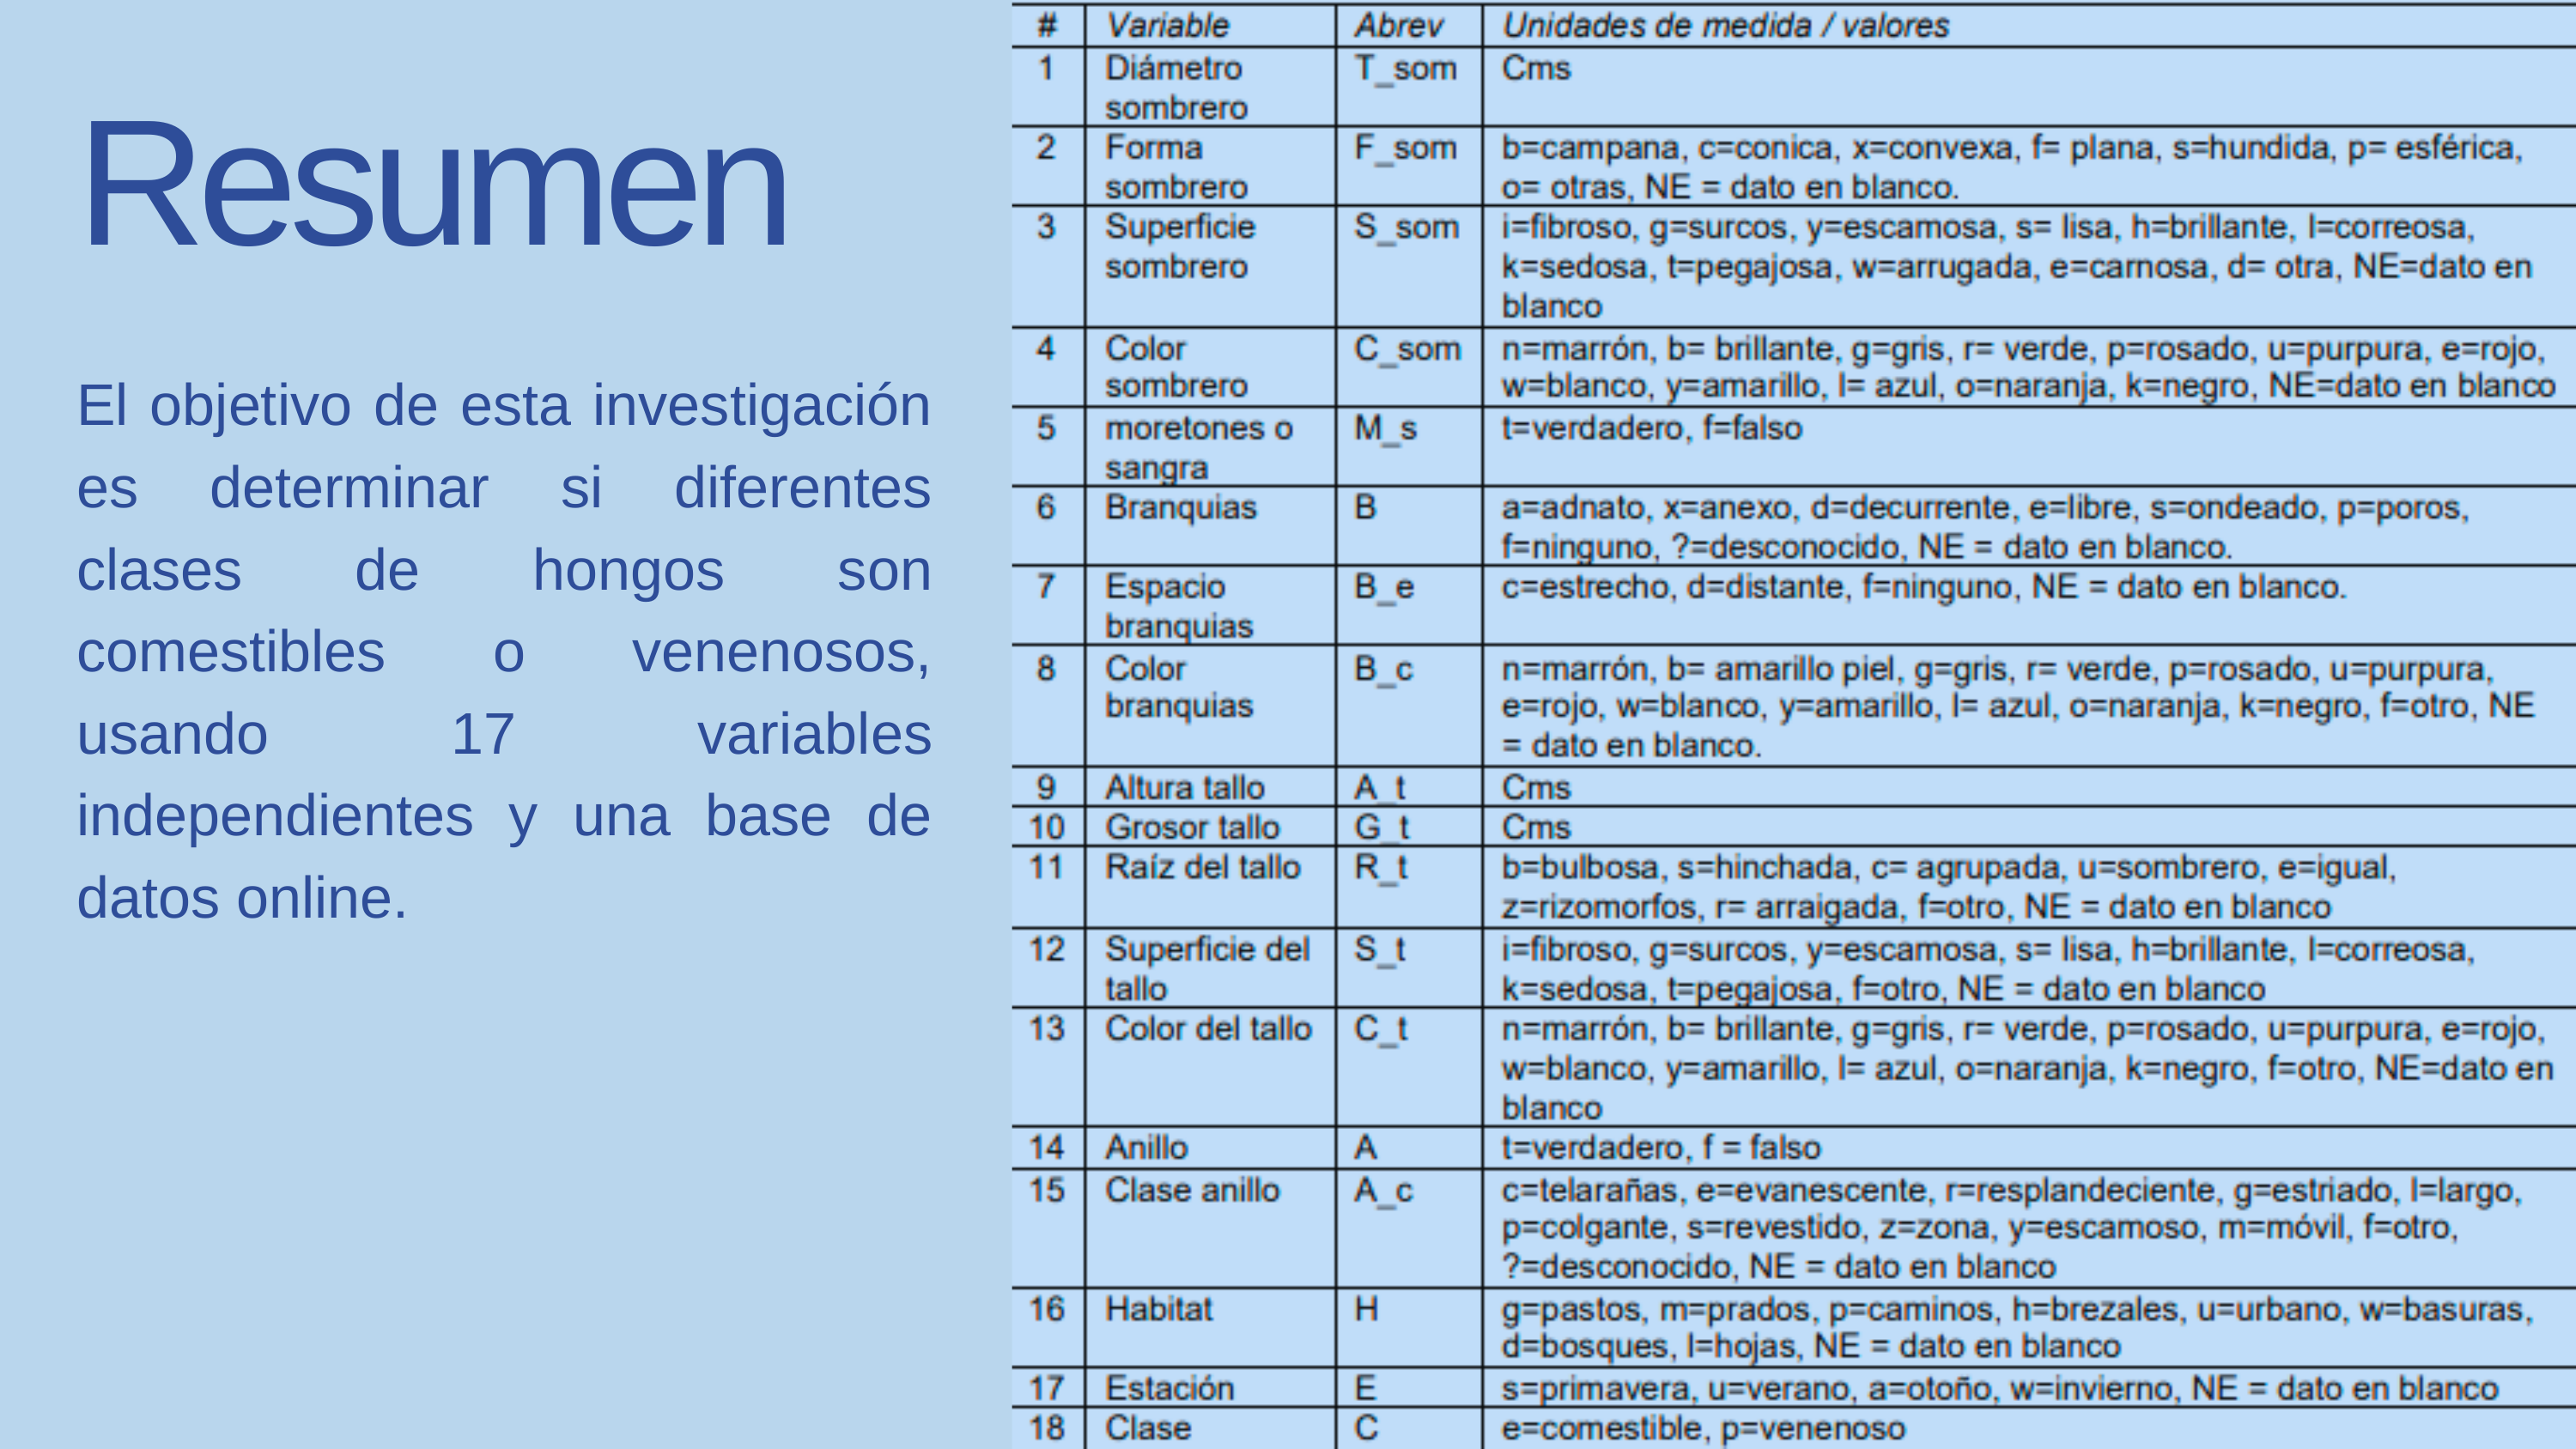

Resumen
El objetivo de esta investigación es determinar si diferentes clases de hongos son comestibles o venenosos, usando 17 variables independientes y una base de datos online.